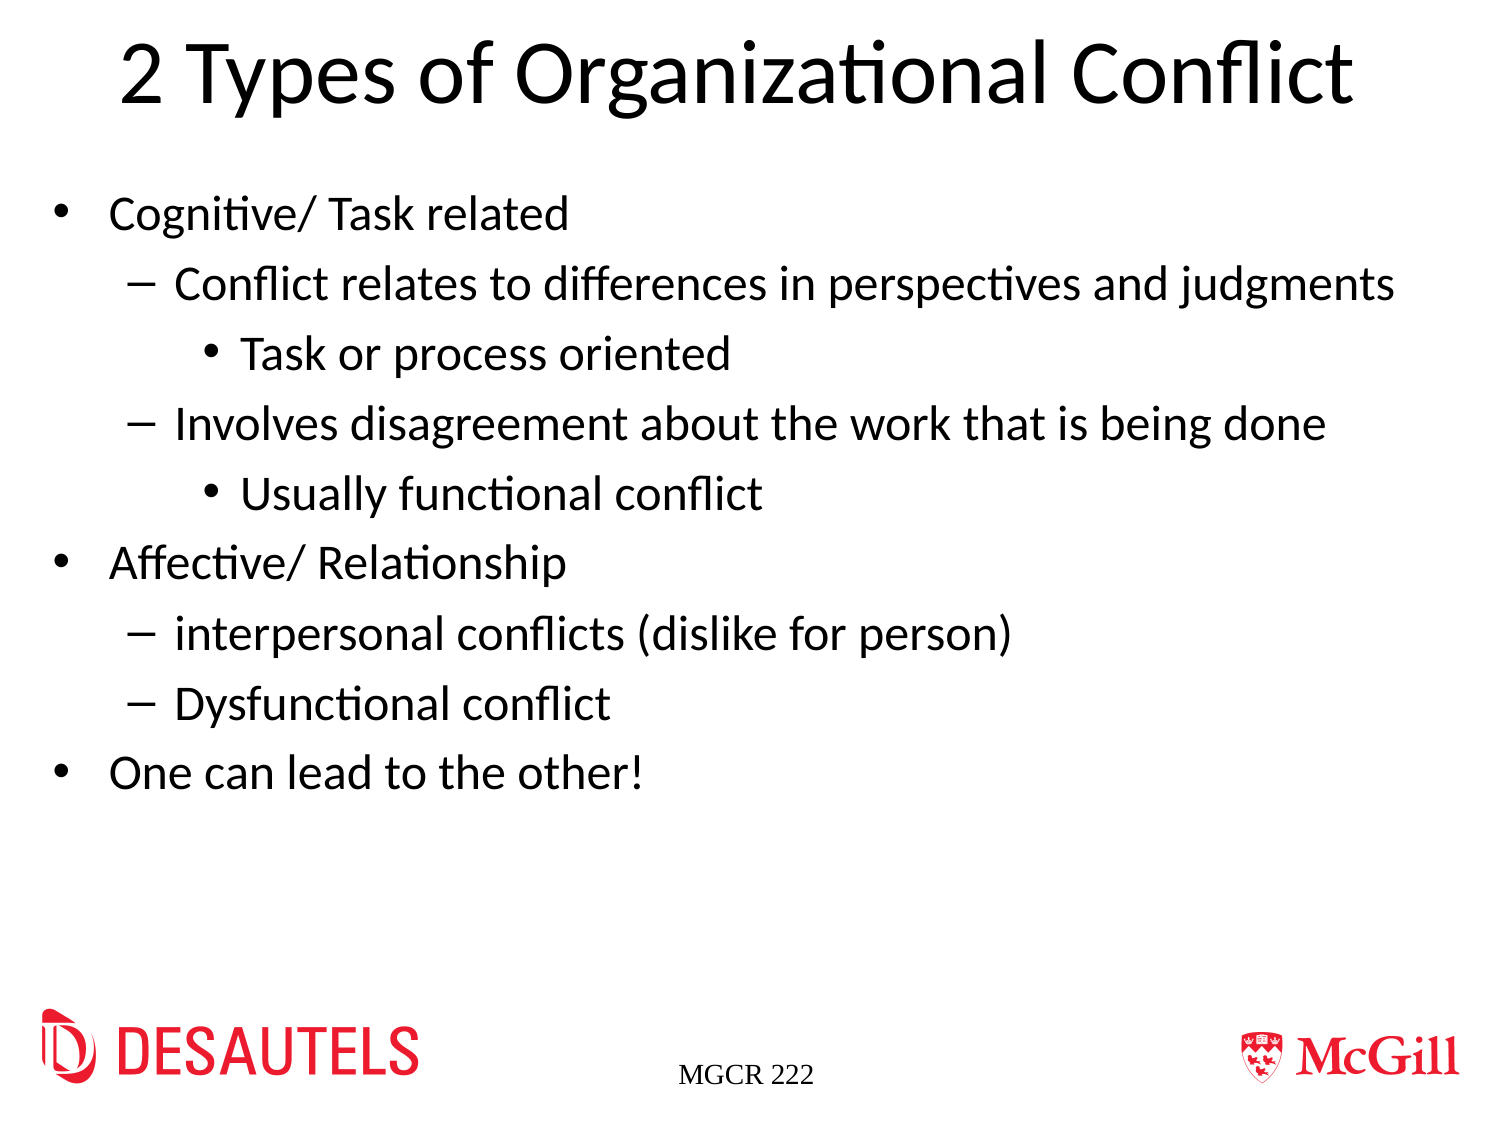

# 2 Types of Organizational Conflict
Cognitive/ Task related
Conflict relates to differences in perspectives and judgments
Task or process oriented
Involves disagreement about the work that is being done
Usually functional conflict
Affective/ Relationship
interpersonal conflicts (dislike for person)
Dysfunctional conflict
One can lead to the other!

MGCR 222